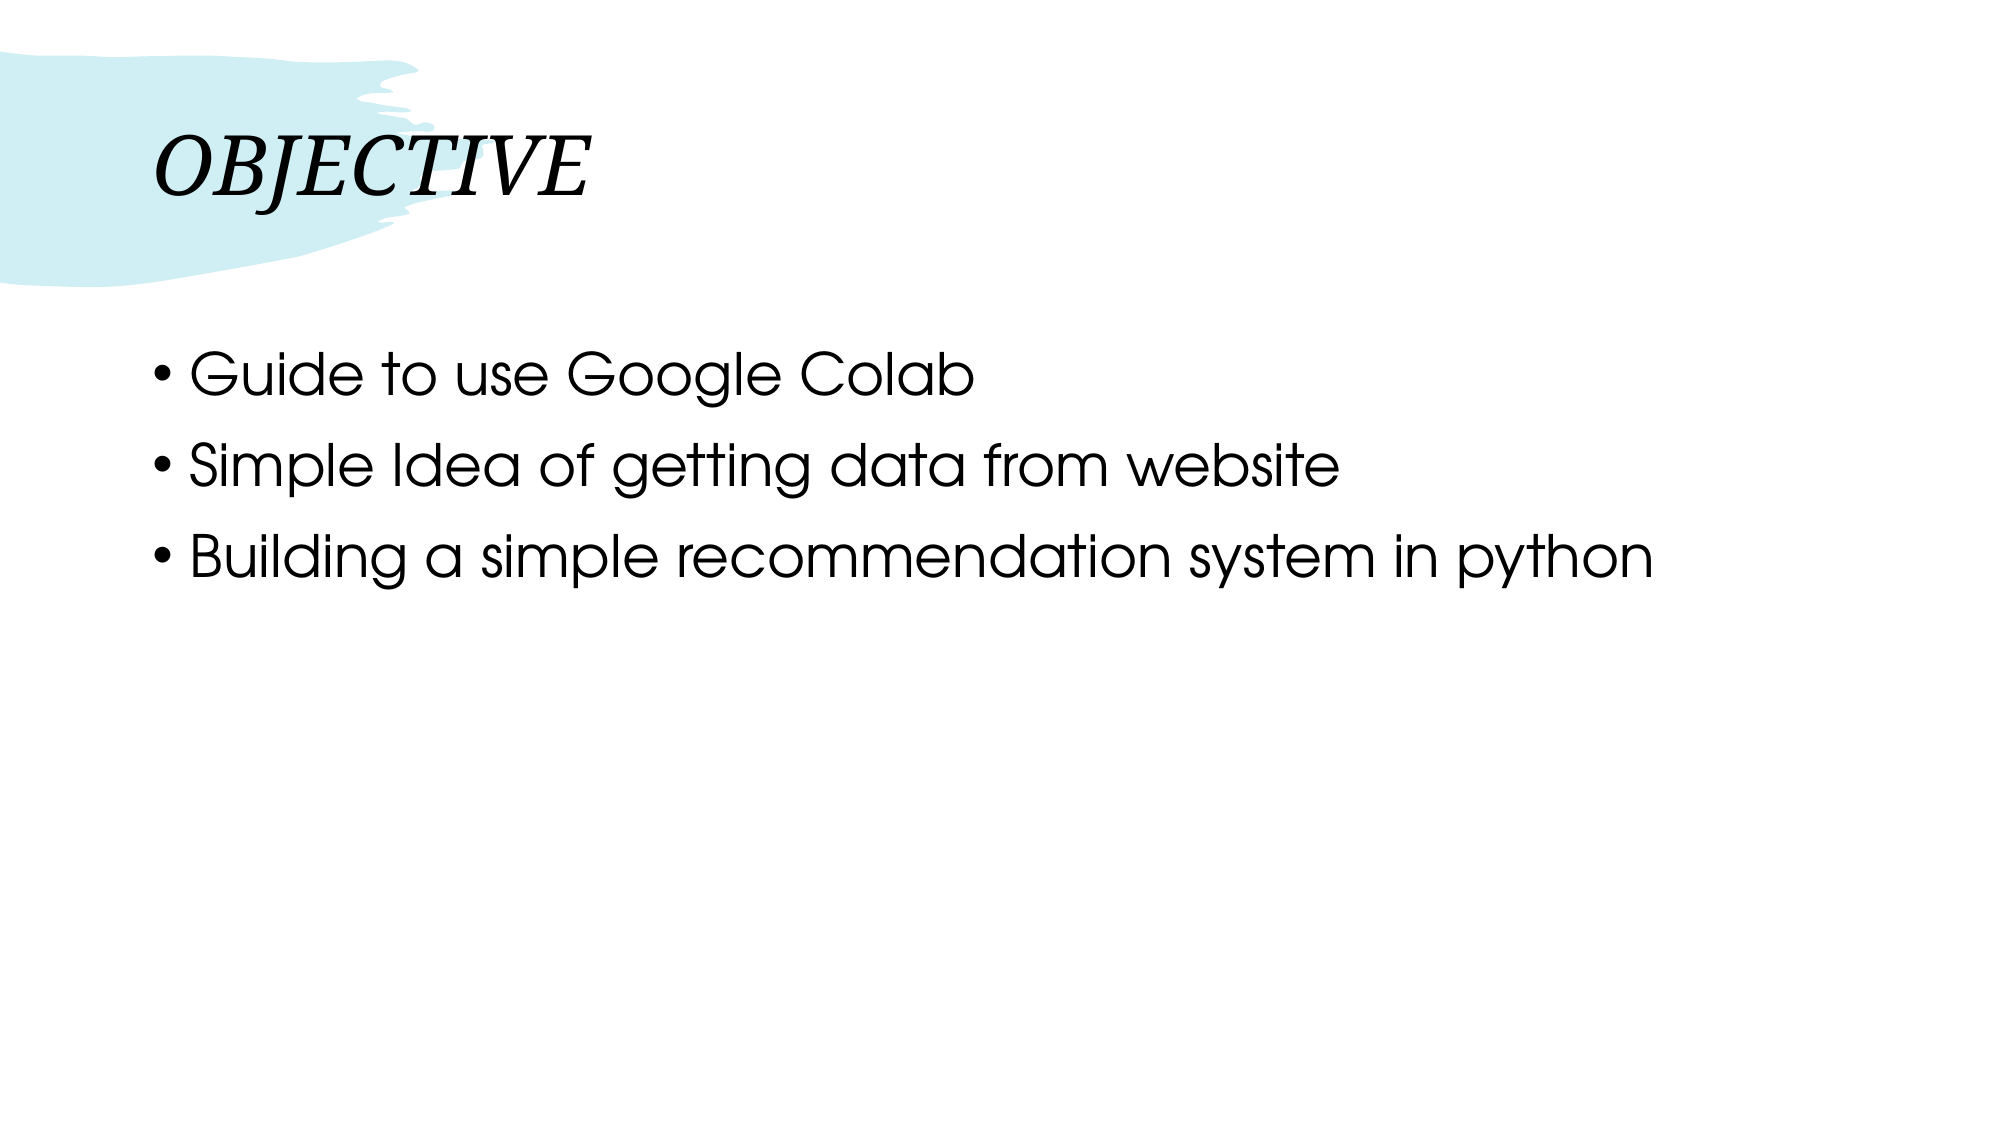

# OBJECTIVE
Guide to use Google Colab
Simple Idea of getting data from website
Building a simple recommendation system in python